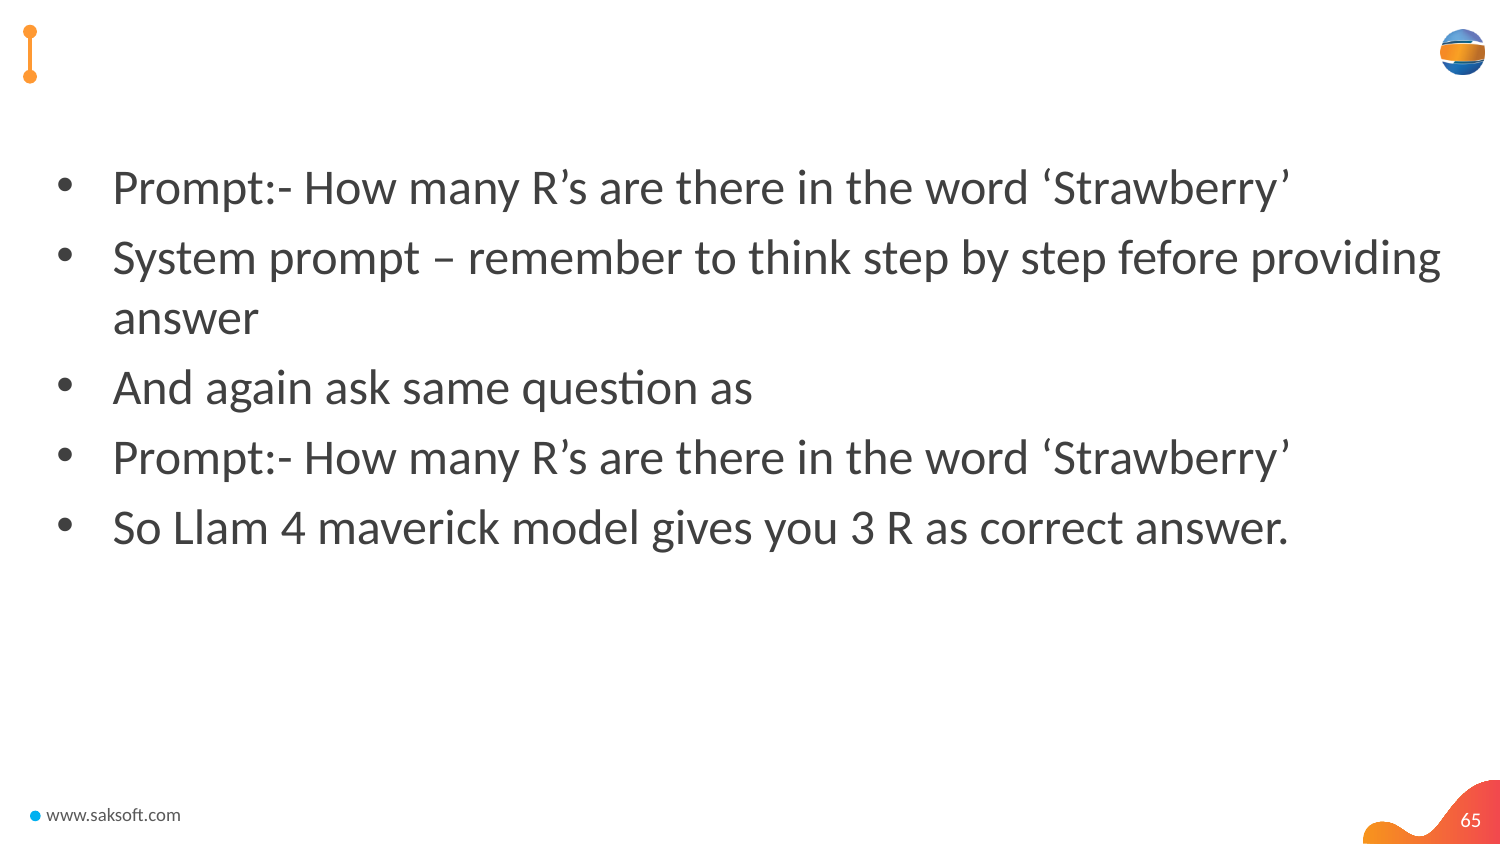

#
Prompt:- How many R’s are there in the word ‘Strawberry’
System prompt – remember to think step by step fefore providing answer
And again ask same question as
Prompt:- How many R’s are there in the word ‘Strawberry’
So Llam 4 maverick model gives you 3 R as correct answer.
65